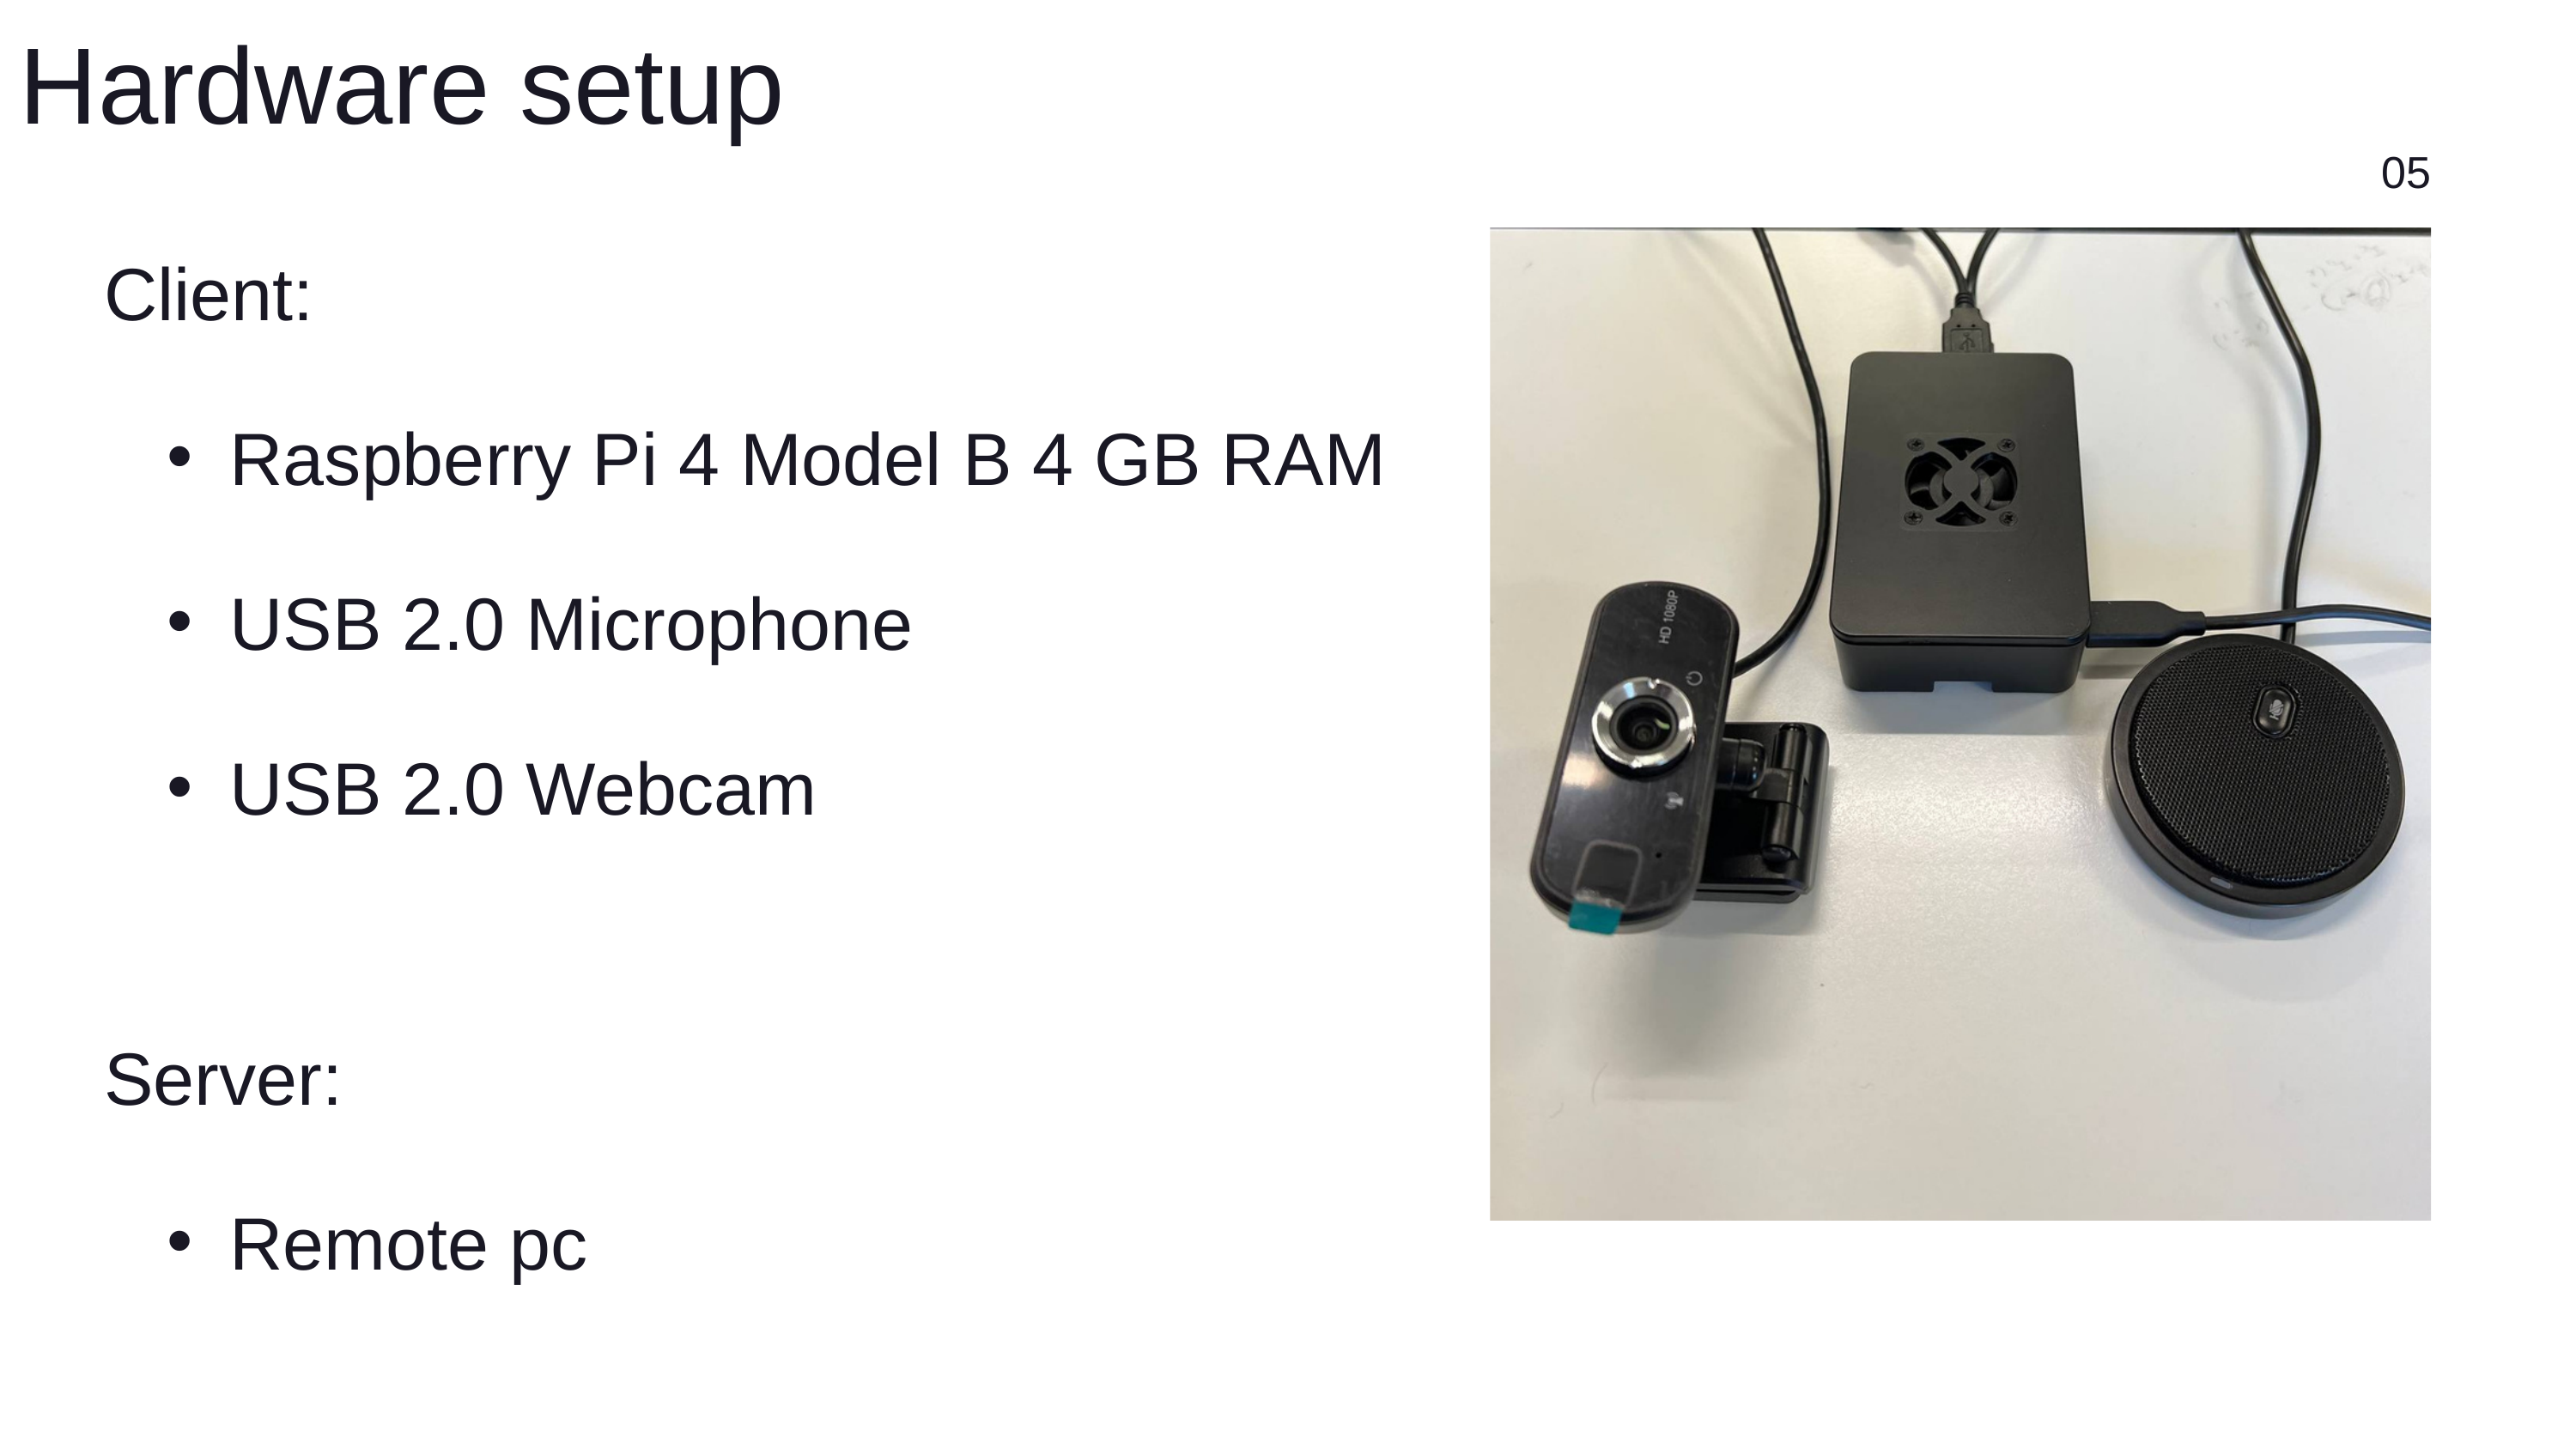

Hardware setup
05
Client:
Raspberry Pi 4 Model B 4 GB RAM
USB 2.0 Microphone
USB 2.0 Webcam

Server:
Remote pc